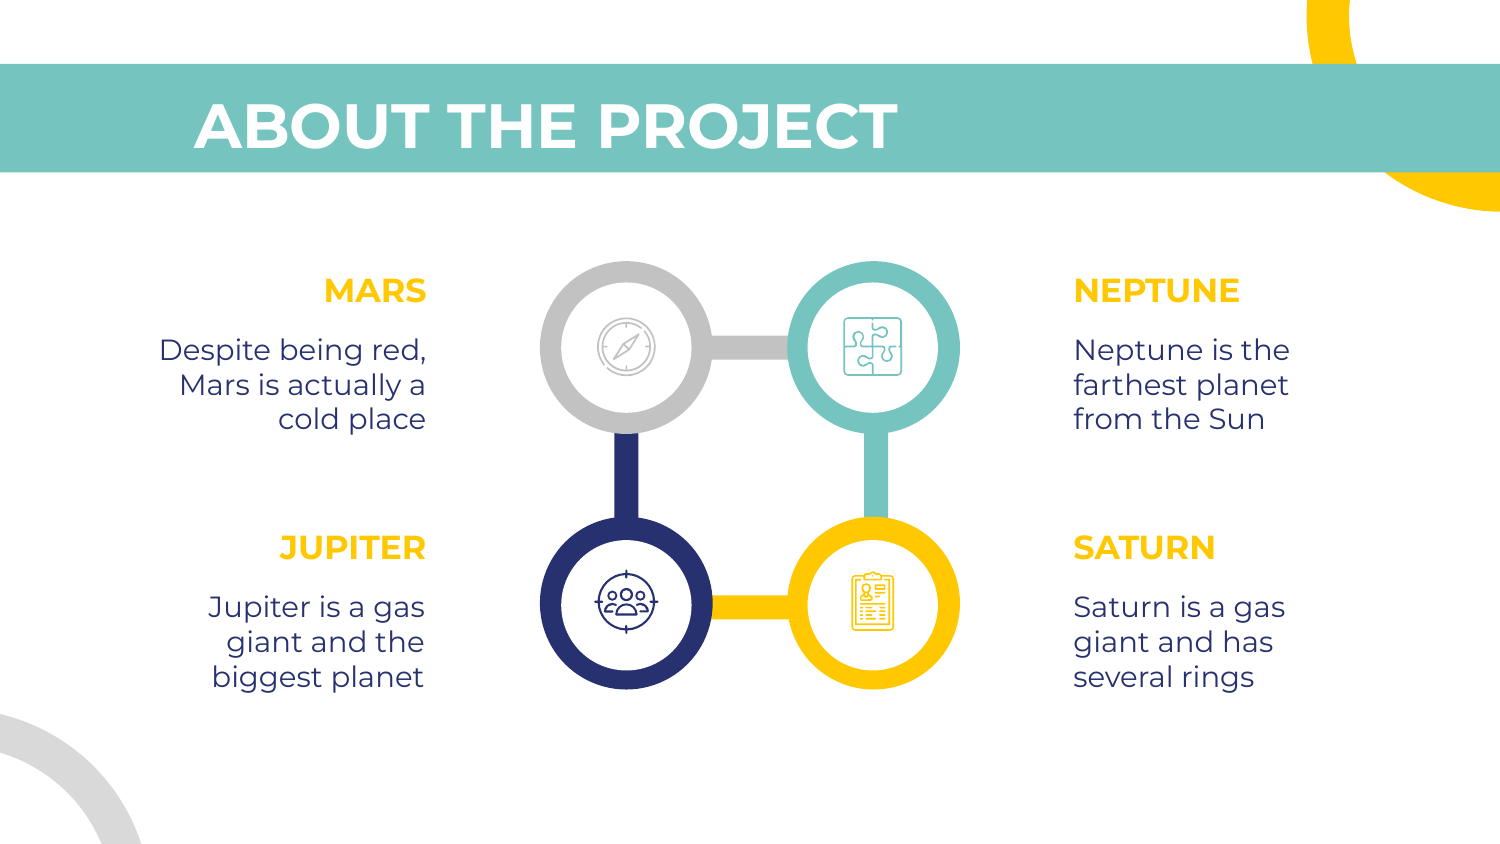

# ABOUT THE PROJECT
MARS
NEPTUNE

Despite being red, Mars is actually a cold place
Neptune is the farthest planet from the Sun

JUPITER
SATURN

Jupiter is a gas giant and the biggest planet
Saturn is a gas giant and has several rings